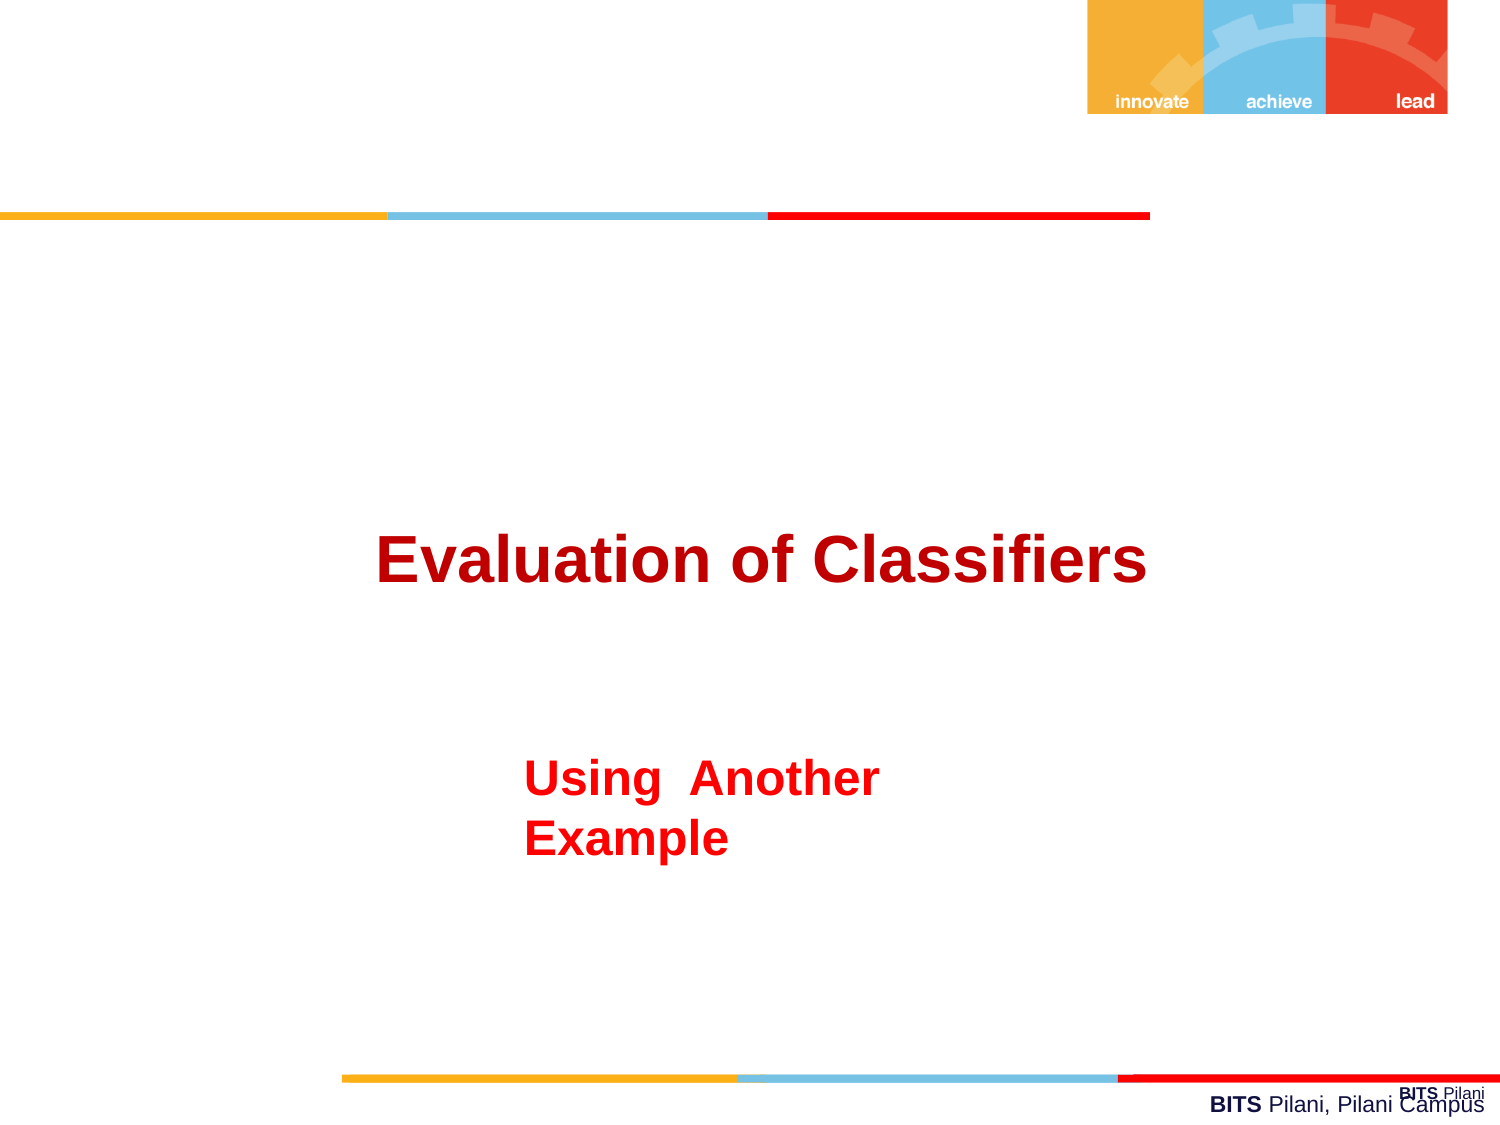

# Evaluation of Classifiers
Using  Another Example